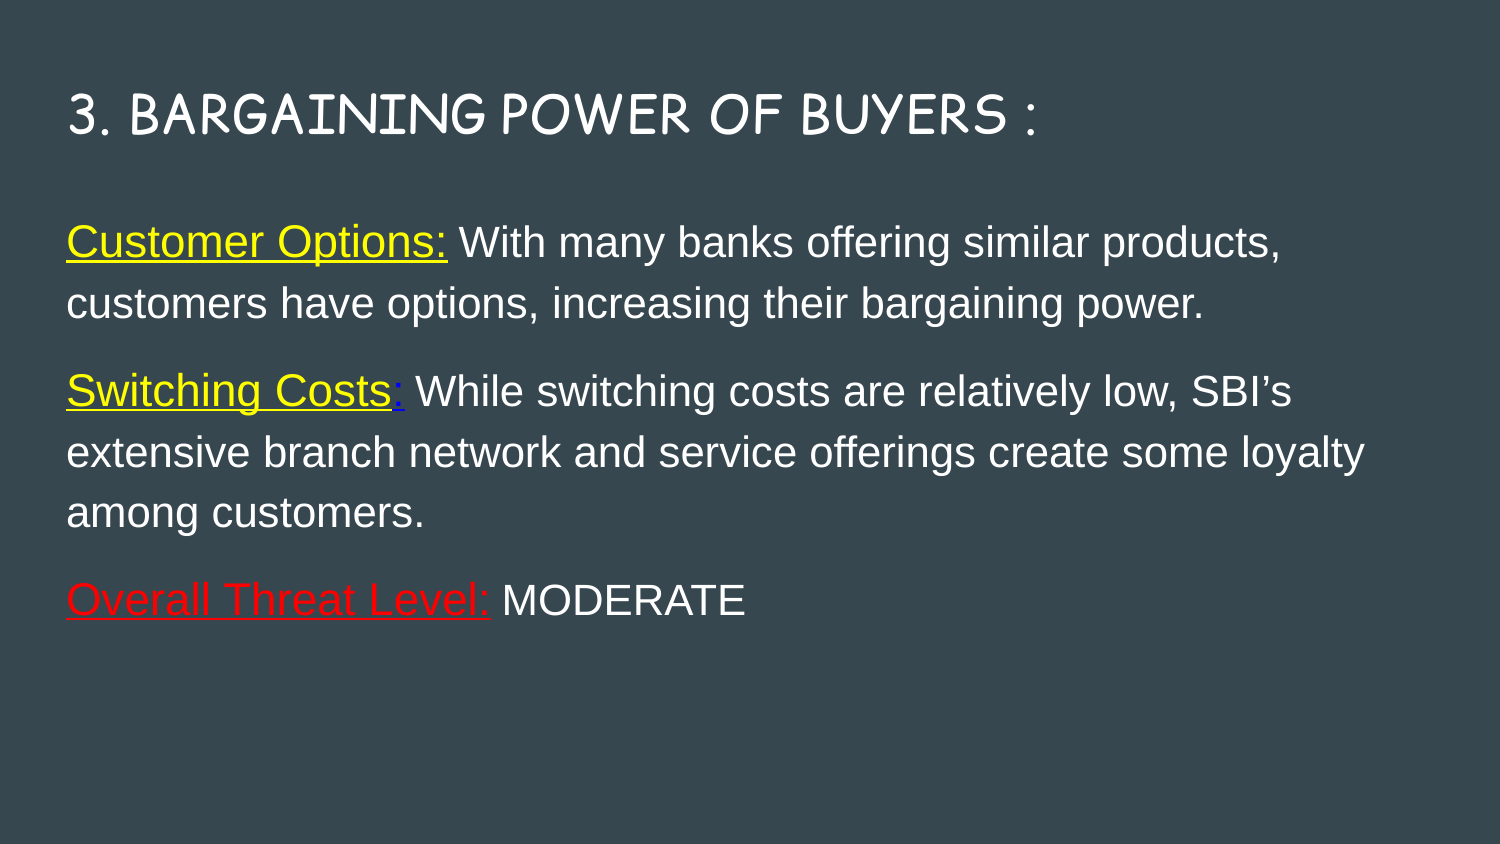

# 3. BARGAINING POWER OF BUYERS :
Customer Options: With many banks offering similar products, customers have options, increasing their bargaining power.
Switching Costs: While switching costs are relatively low, SBI’s extensive branch network and service offerings create some loyalty among customers.
Overall Threat Level: MODERATE